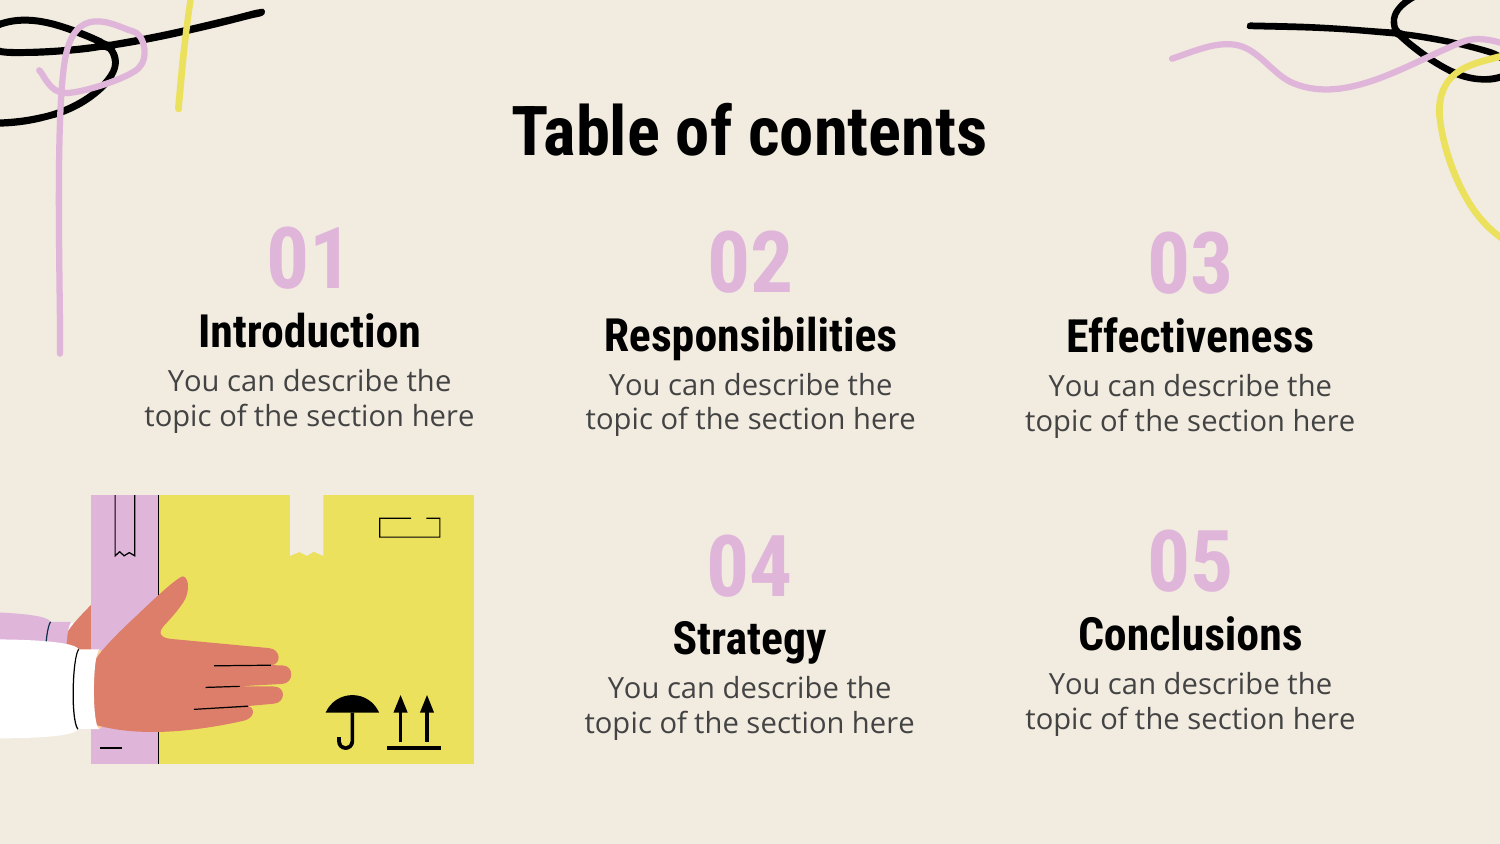

Table of contents
01
02
03
# Introduction
Responsibilities
Effectiveness
You can describe the topic of the section here
You can describe the topic of the section here
You can describe the topic of the section here

05
04
Conclusions
Strategy
You can describe the topic of the section here
You can describe the topic of the section here